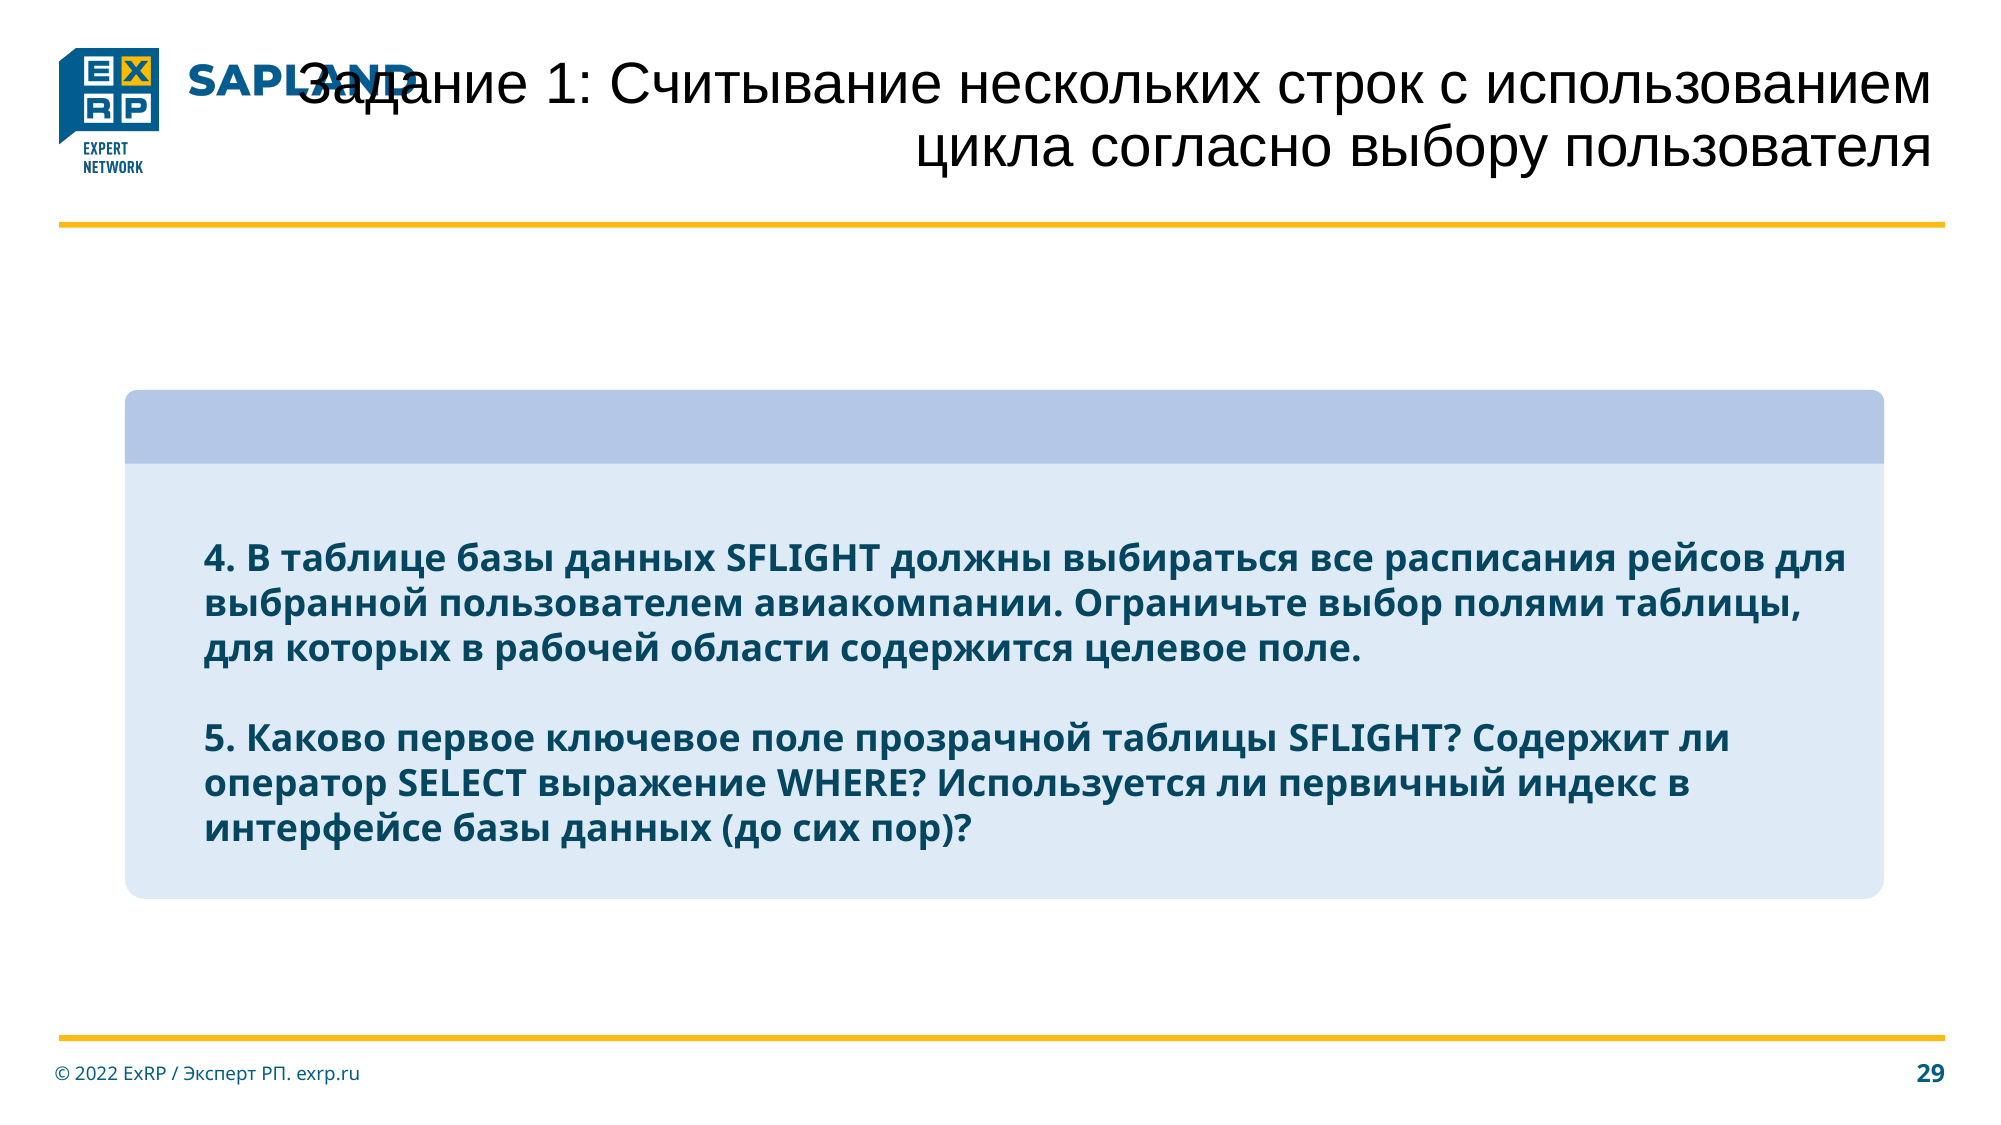

# Задание 1: Считывание нескольких строк с использованием цикла согласно выбору пользователя

4. В таблице базы данных SFLIGHT должны выбираться все расписания рейсов для выбранной пользователем авиакомпании. Ограничьте выбор полями таблицы, для которых в рабочей области содержится целевое поле.

5. Каково первое ключевое поле прозрачной таблицы SFLIGHT? Содержит ли оператор SELECT выражение WHERE? Используется ли первичный индекс в интерфейсе базы данных (до сих пор)?
© 2022 ExRP / Эксперт РП. exrp.ru
29